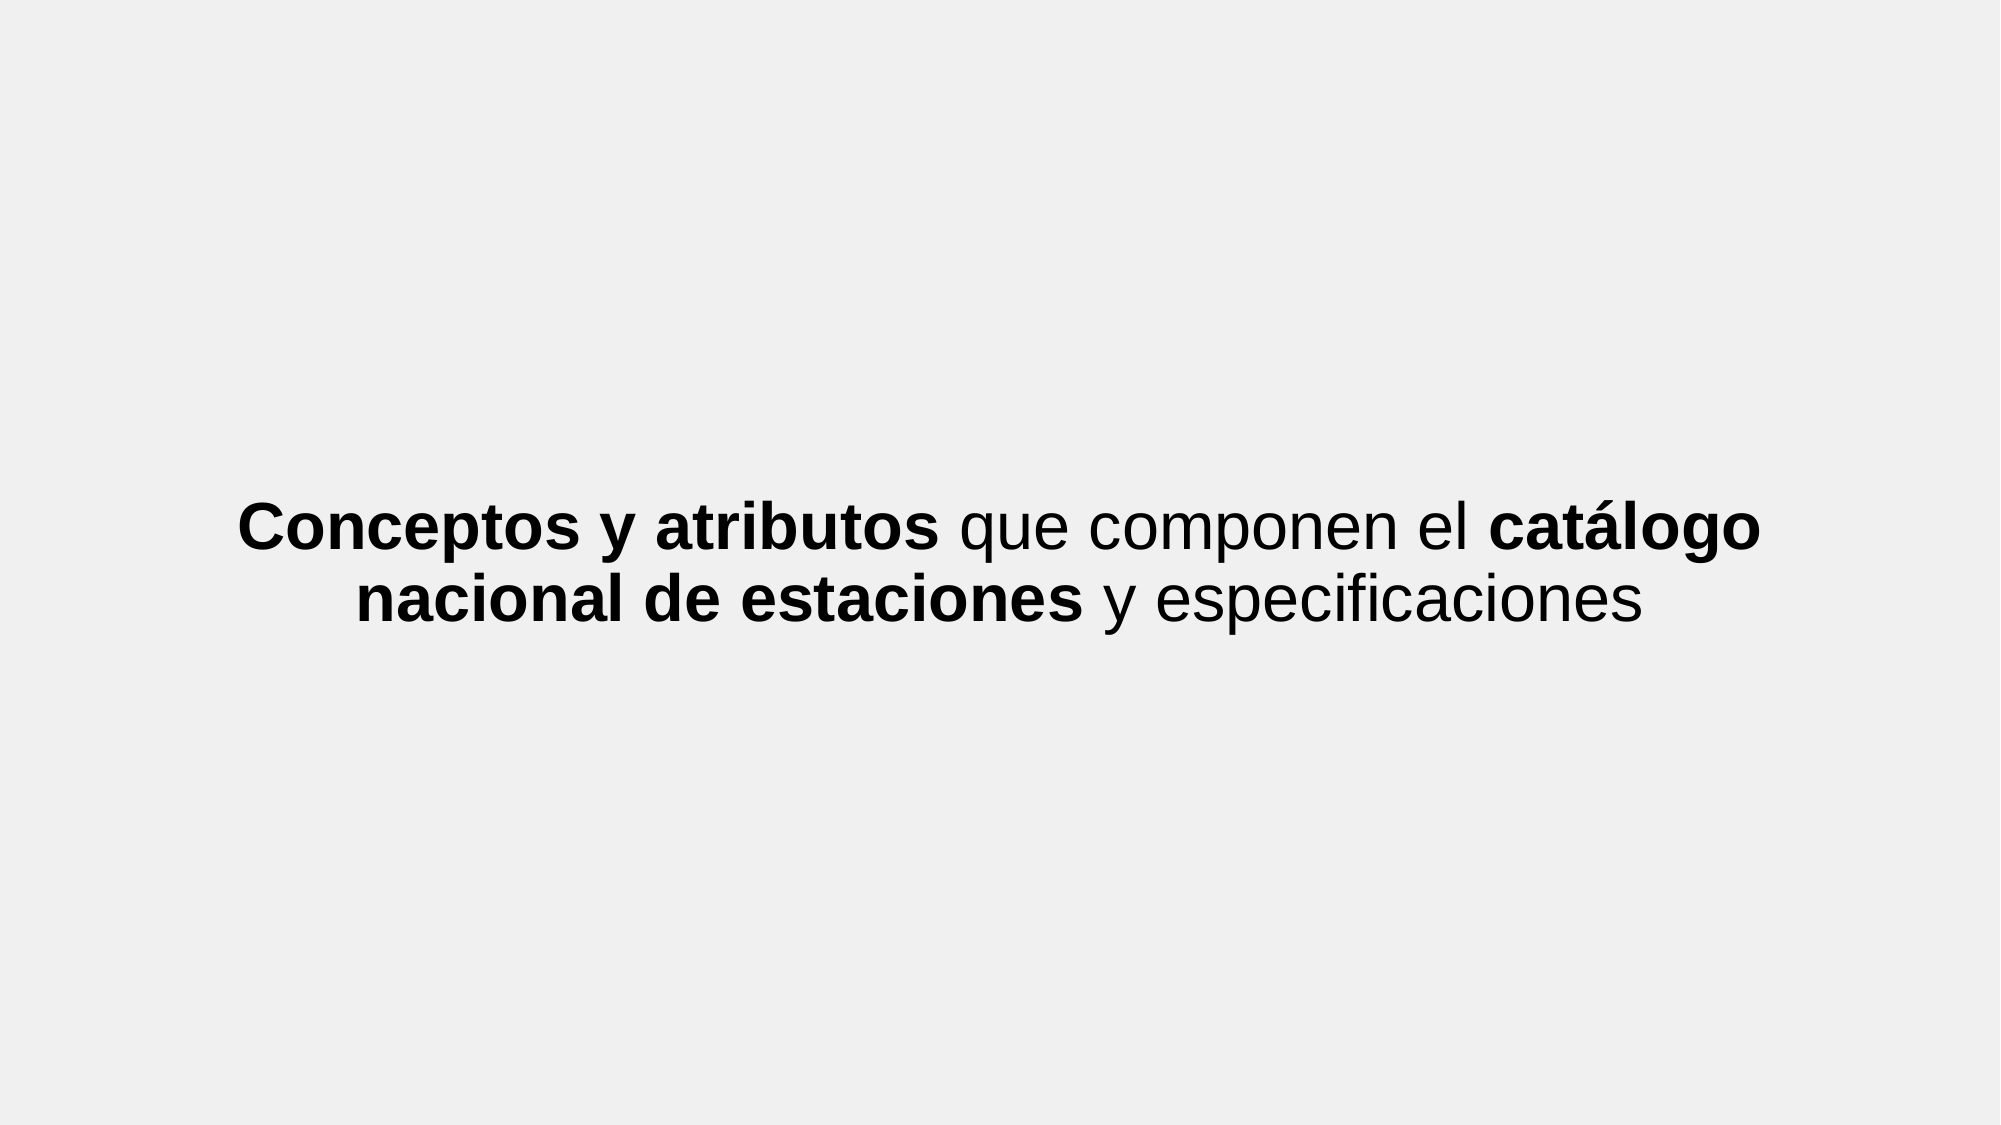

Conceptos y atributos que componen el catálogo nacional de estaciones y especificaciones